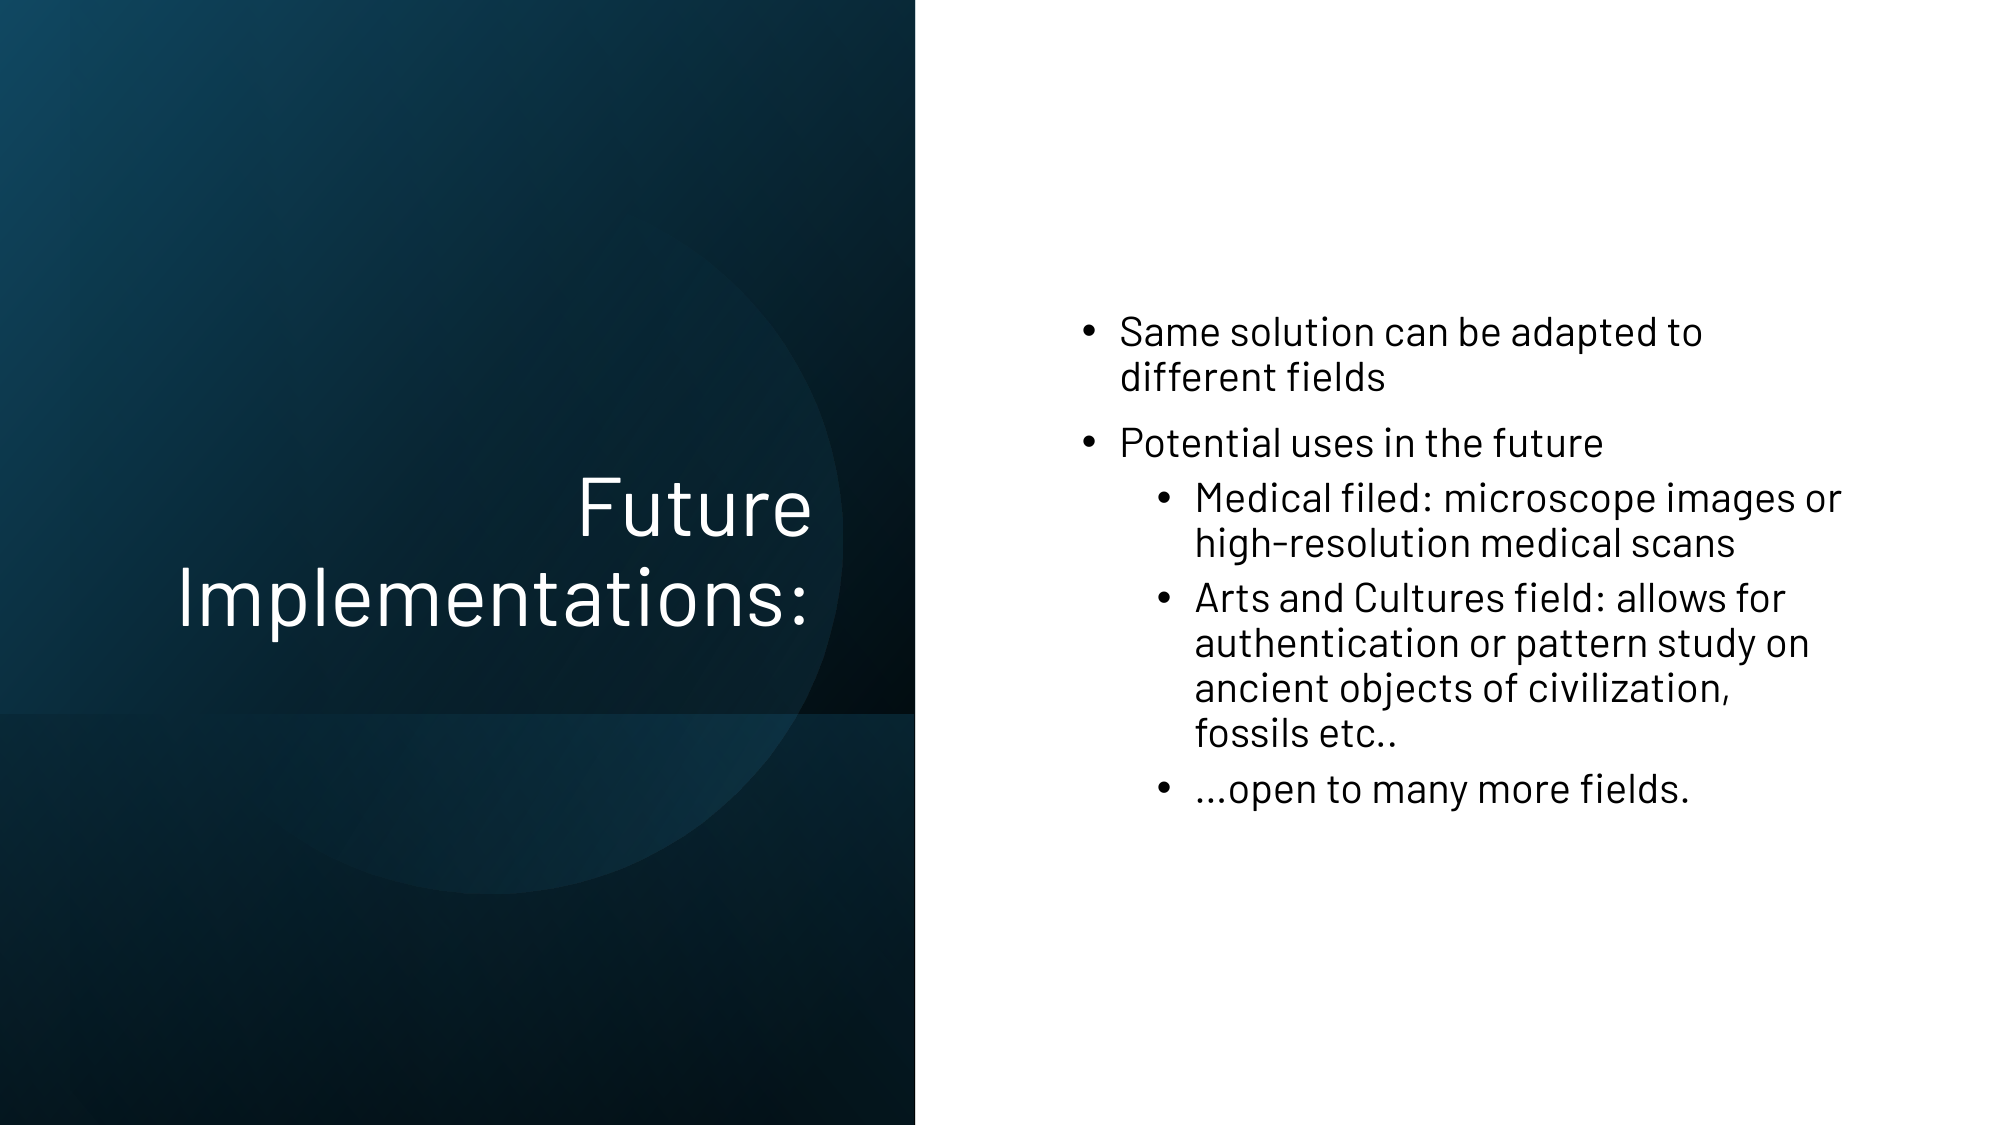

# Future Implementations:

Same solution can be adapted to different fields
Potential uses in the future
Medical filed: microscope images or high-resolution medical scans
Arts and Cultures field: allows for authentication or pattern study on ancient objects of civilization, fossils etc..
…open to many more fields.